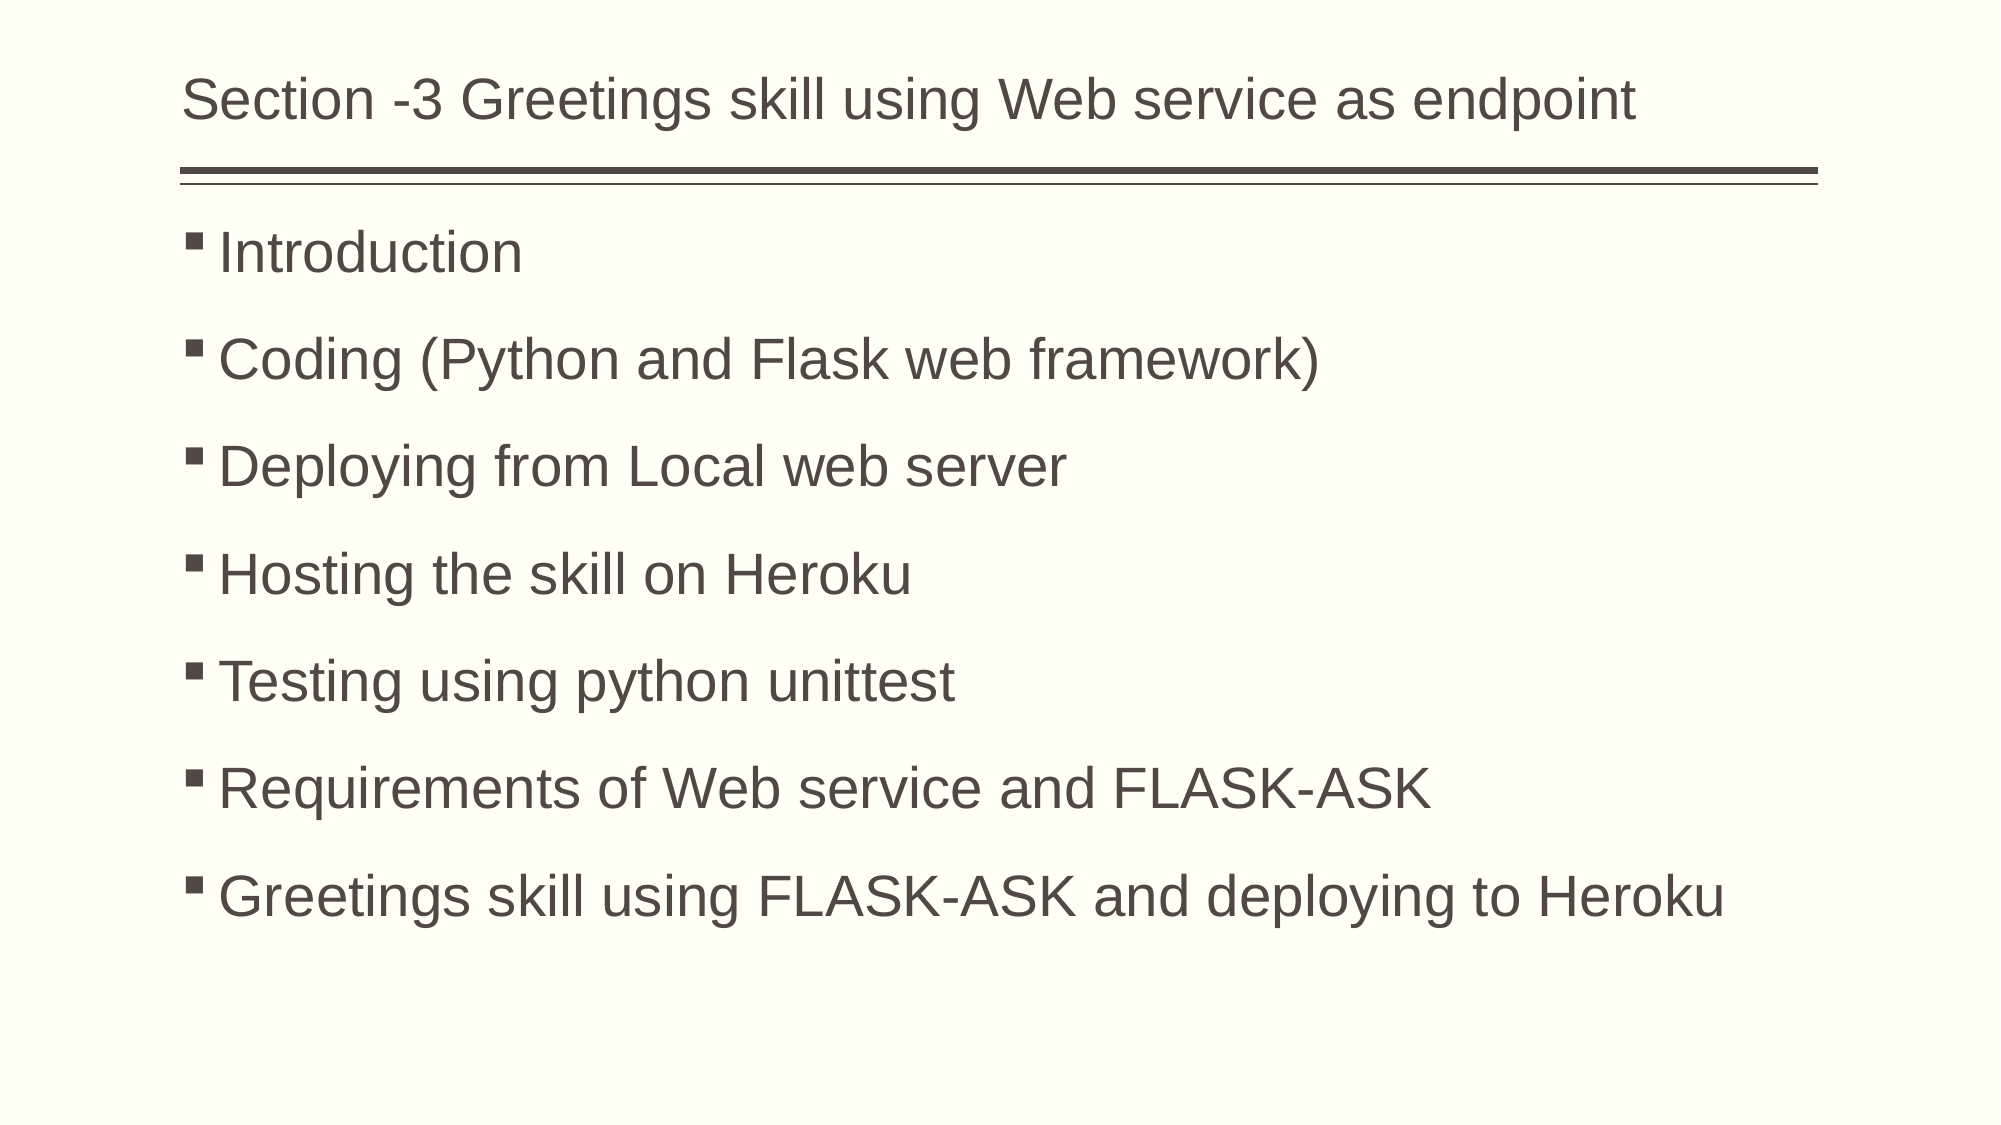

# Section -3 Greetings skill using Web service as endpoint
Introduction
Coding (Python and Flask web framework)
Deploying from Local web server
Hosting the skill on Heroku
Testing using python unittest
Requirements of Web service and FLASK-ASK
Greetings skill using FLASK-ASK and deploying to Heroku